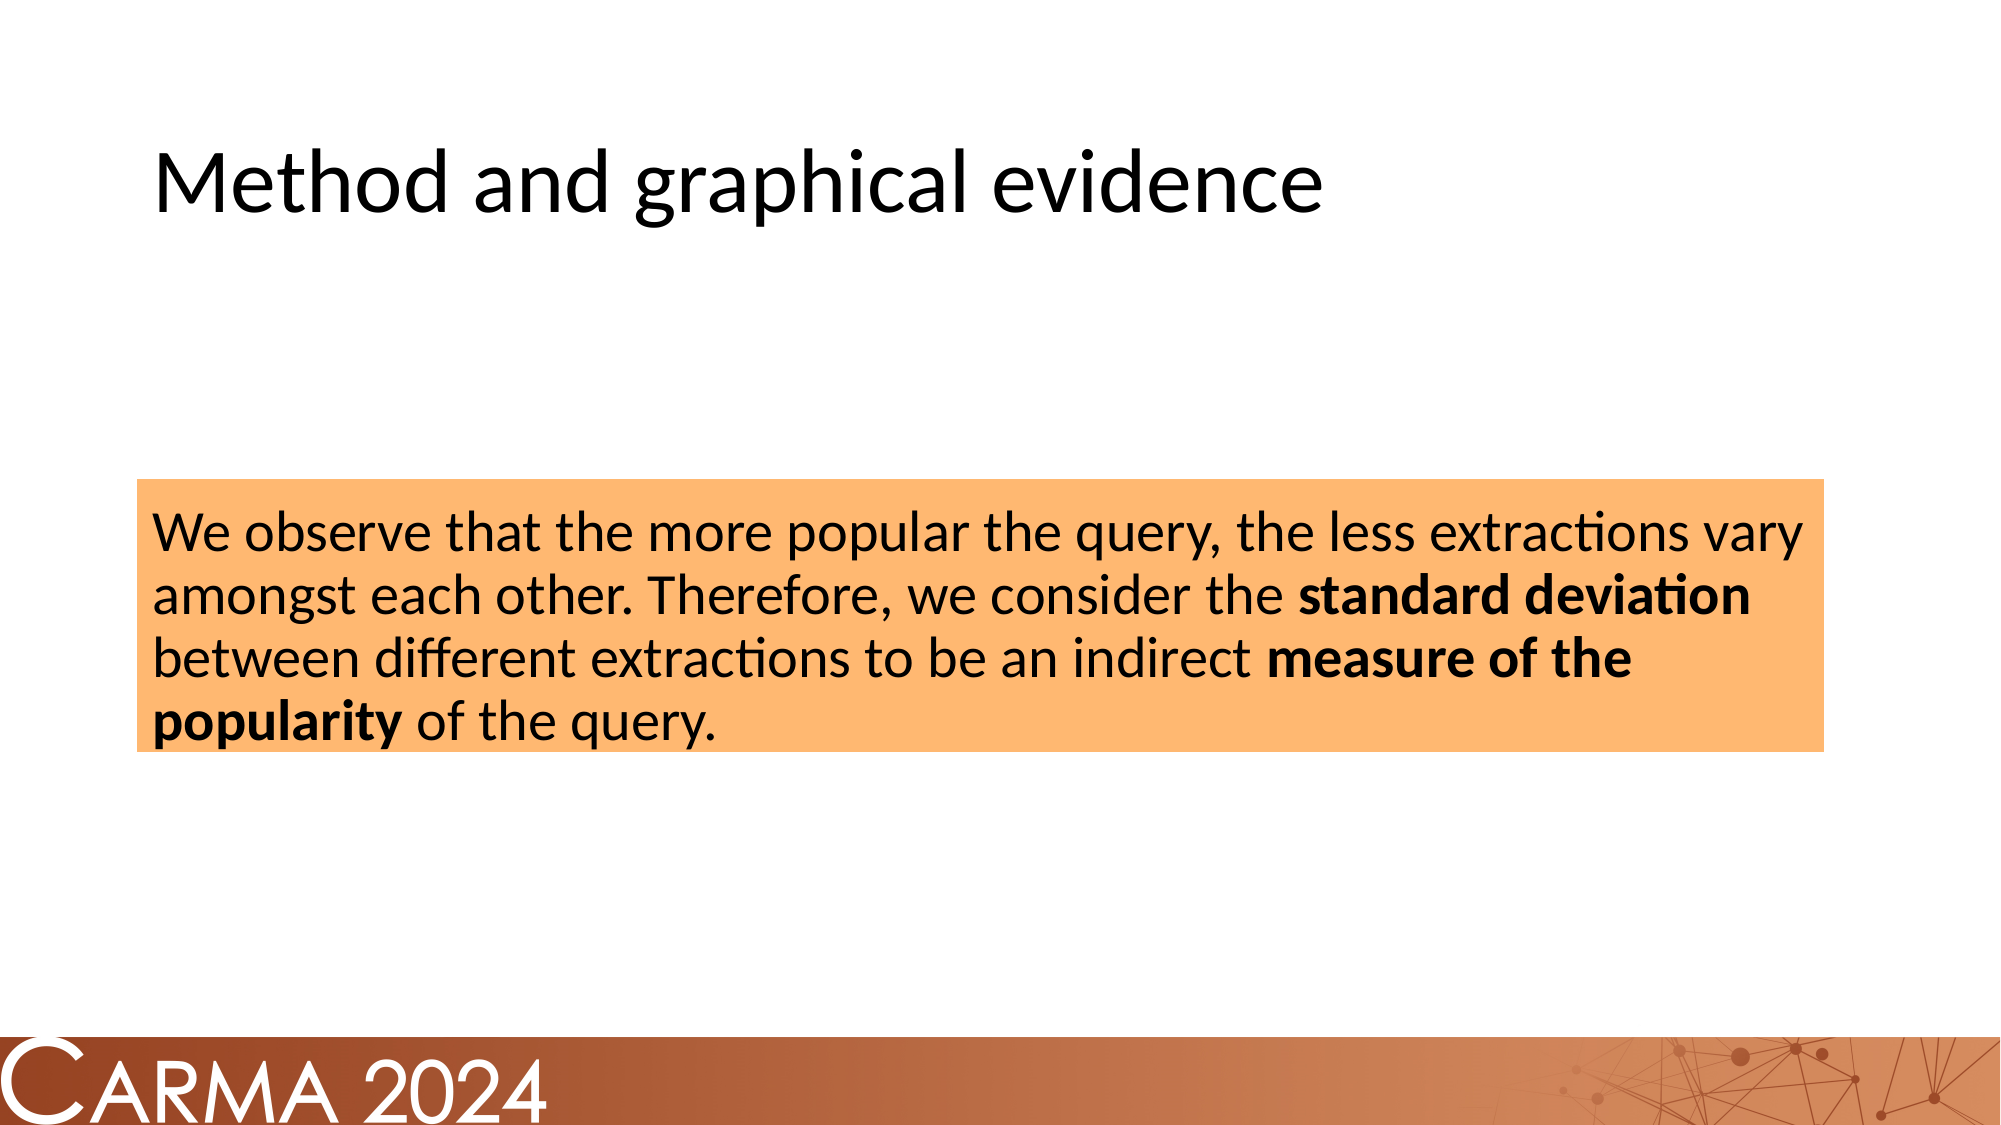

# Method and graphical evidence

We observe that the more popular the query, the less extractions vary amongst each other. Therefore, we consider the standard deviation between different extractions to be an indirect measure of the popularity of the query.